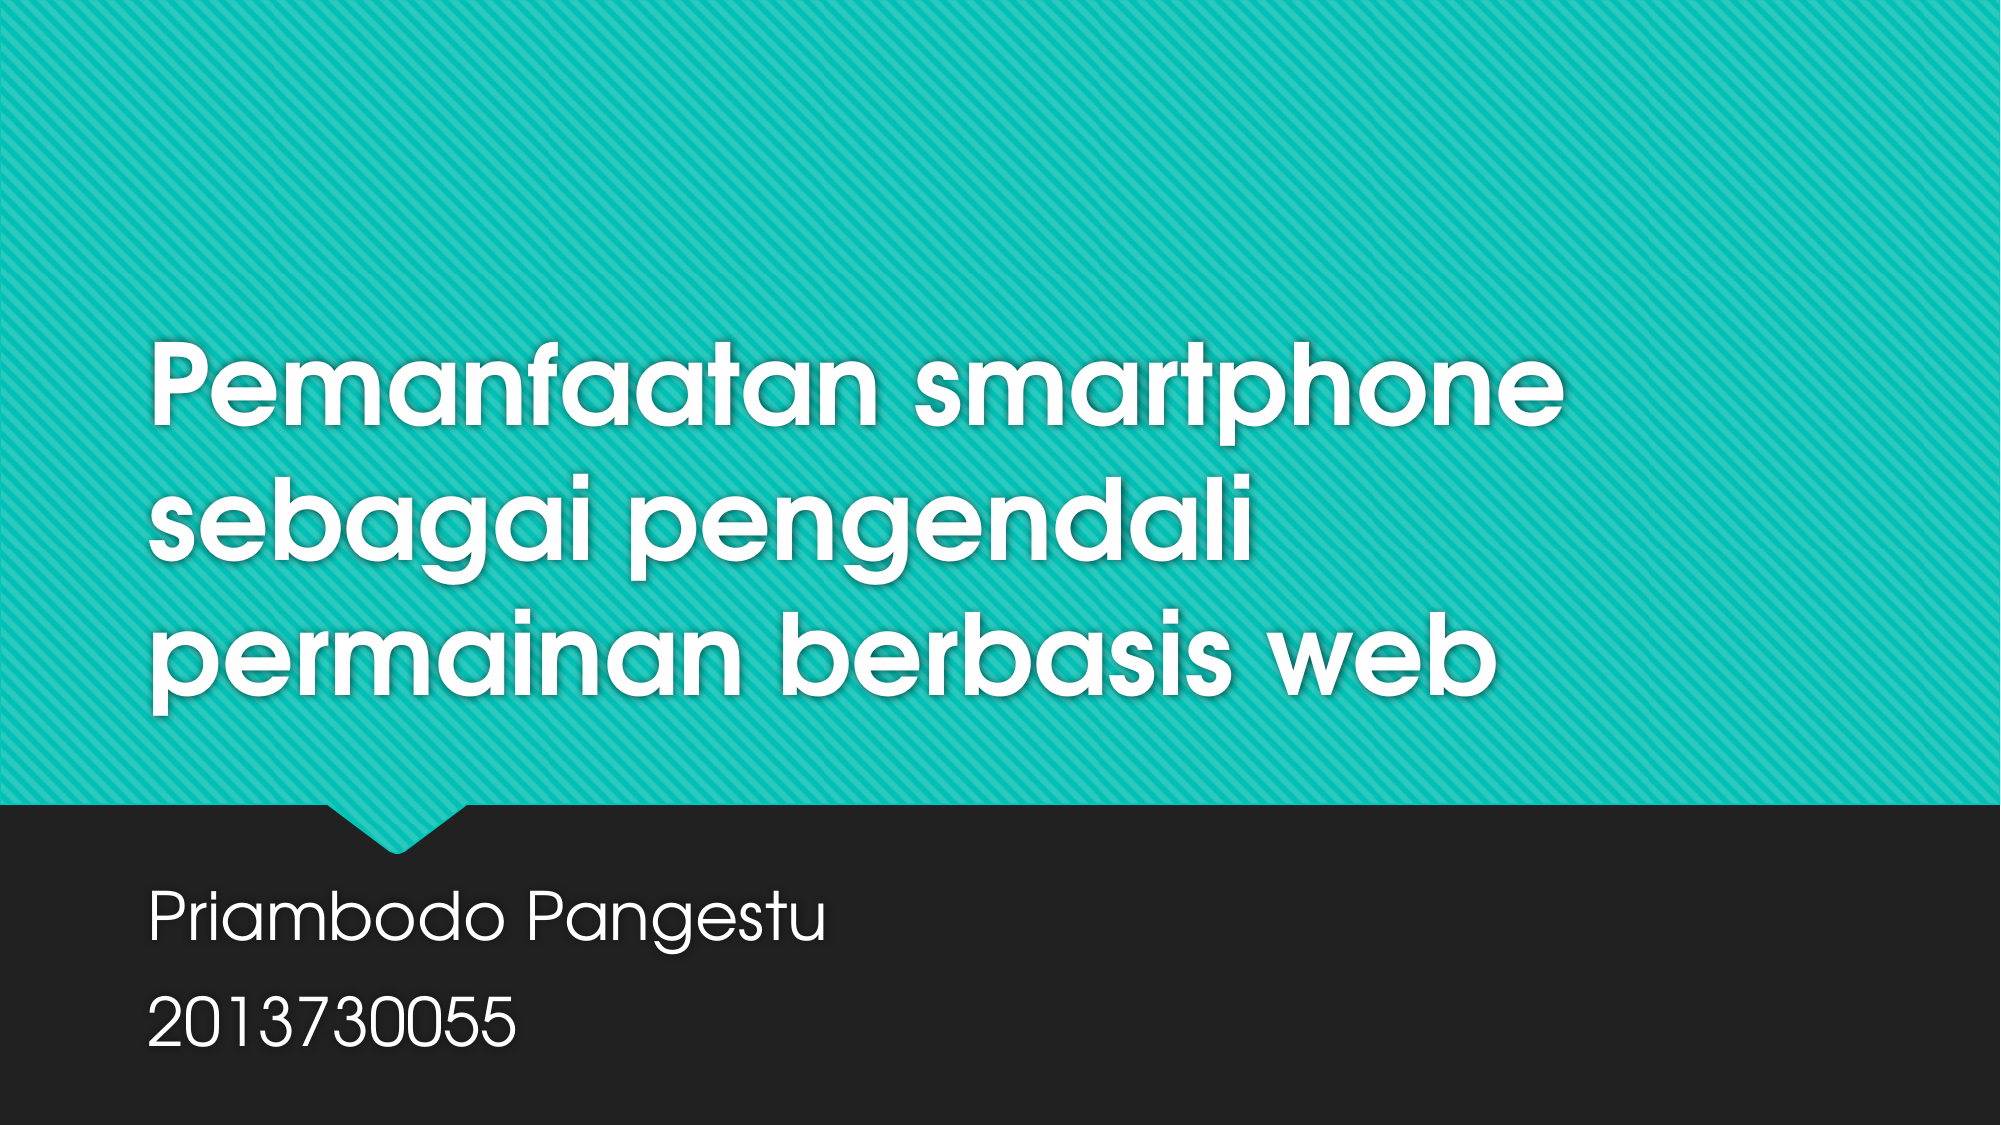

# Pemanfaatan smartphone sebagai pengendali permainan berbasis web
Priambodo Pangestu
2013730055